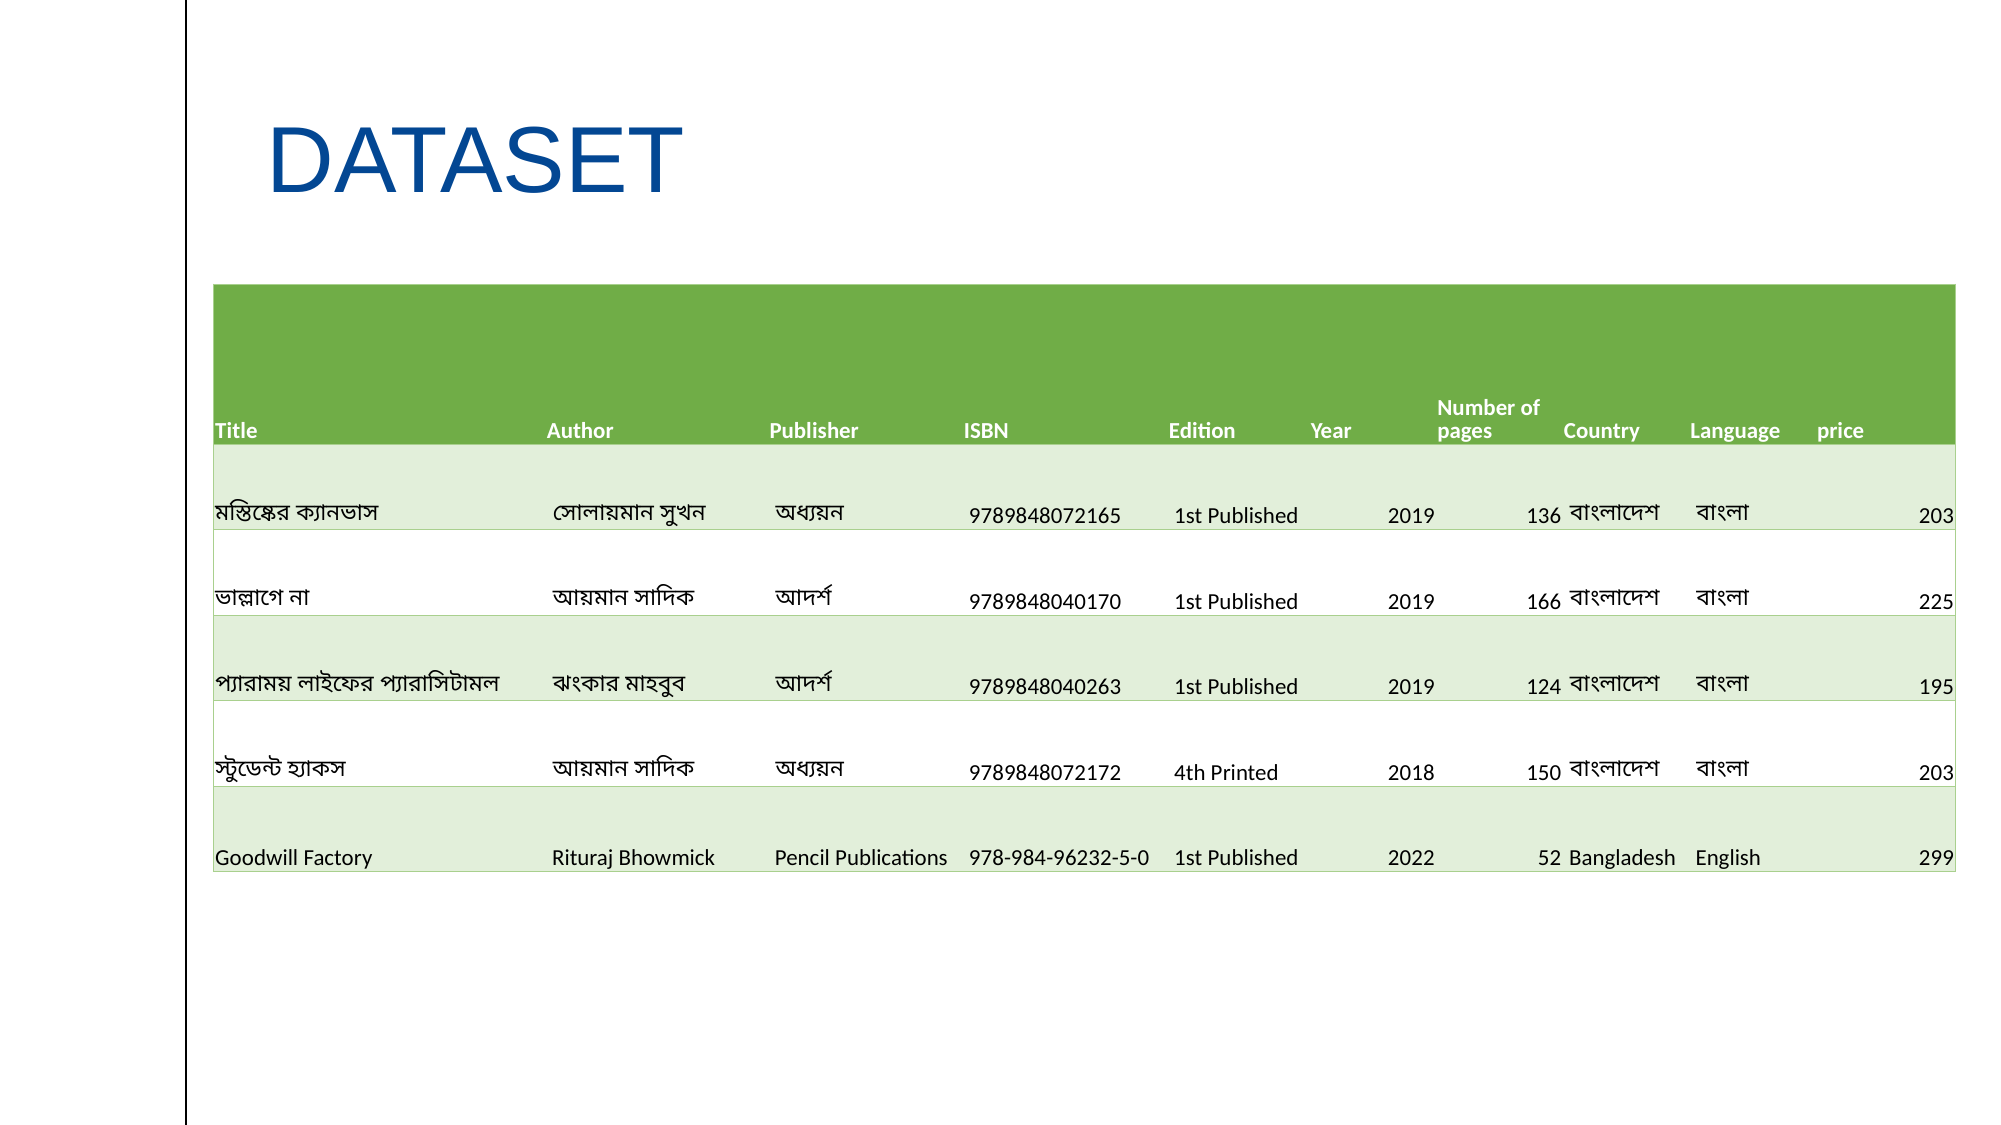

# Dataset
| Title | Author | Publisher | ISBN | Edition | Year | Number of pages | Country | Language | price |
| --- | --- | --- | --- | --- | --- | --- | --- | --- | --- |
| মস্তিষ্কের ক্যানভাস | সোলায়মান সুখন | অধ্যয়ন | 9789848072165 | 1st Published | 2019 | 136 | বাংলাদেশ | বাংলা | 203 |
| ভাল্লাগে না | আয়মান সাদিক | আদর্শ | 9789848040170 | 1st Published | 2019 | 166 | বাংলাদেশ | বাংলা | 225 |
| প্যারাময় লাইফের প্যারাসিটামল | ঝংকার মাহবুব | আদর্শ | 9789848040263 | 1st Published | 2019 | 124 | বাংলাদেশ | বাংলা | 195 |
| স্টুডেন্ট হ্যাকস | আয়মান সাদিক | অধ্যয়ন | 9789848072172 | 4th Printed | 2018 | 150 | বাংলাদেশ | বাংলা | 203 |
| Goodwill Factory | Rituraj Bhowmick | Pencil Publications | 978-984-96232-5-0 | 1st Published | 2022 | 52 | Bangladesh | English | 299 |